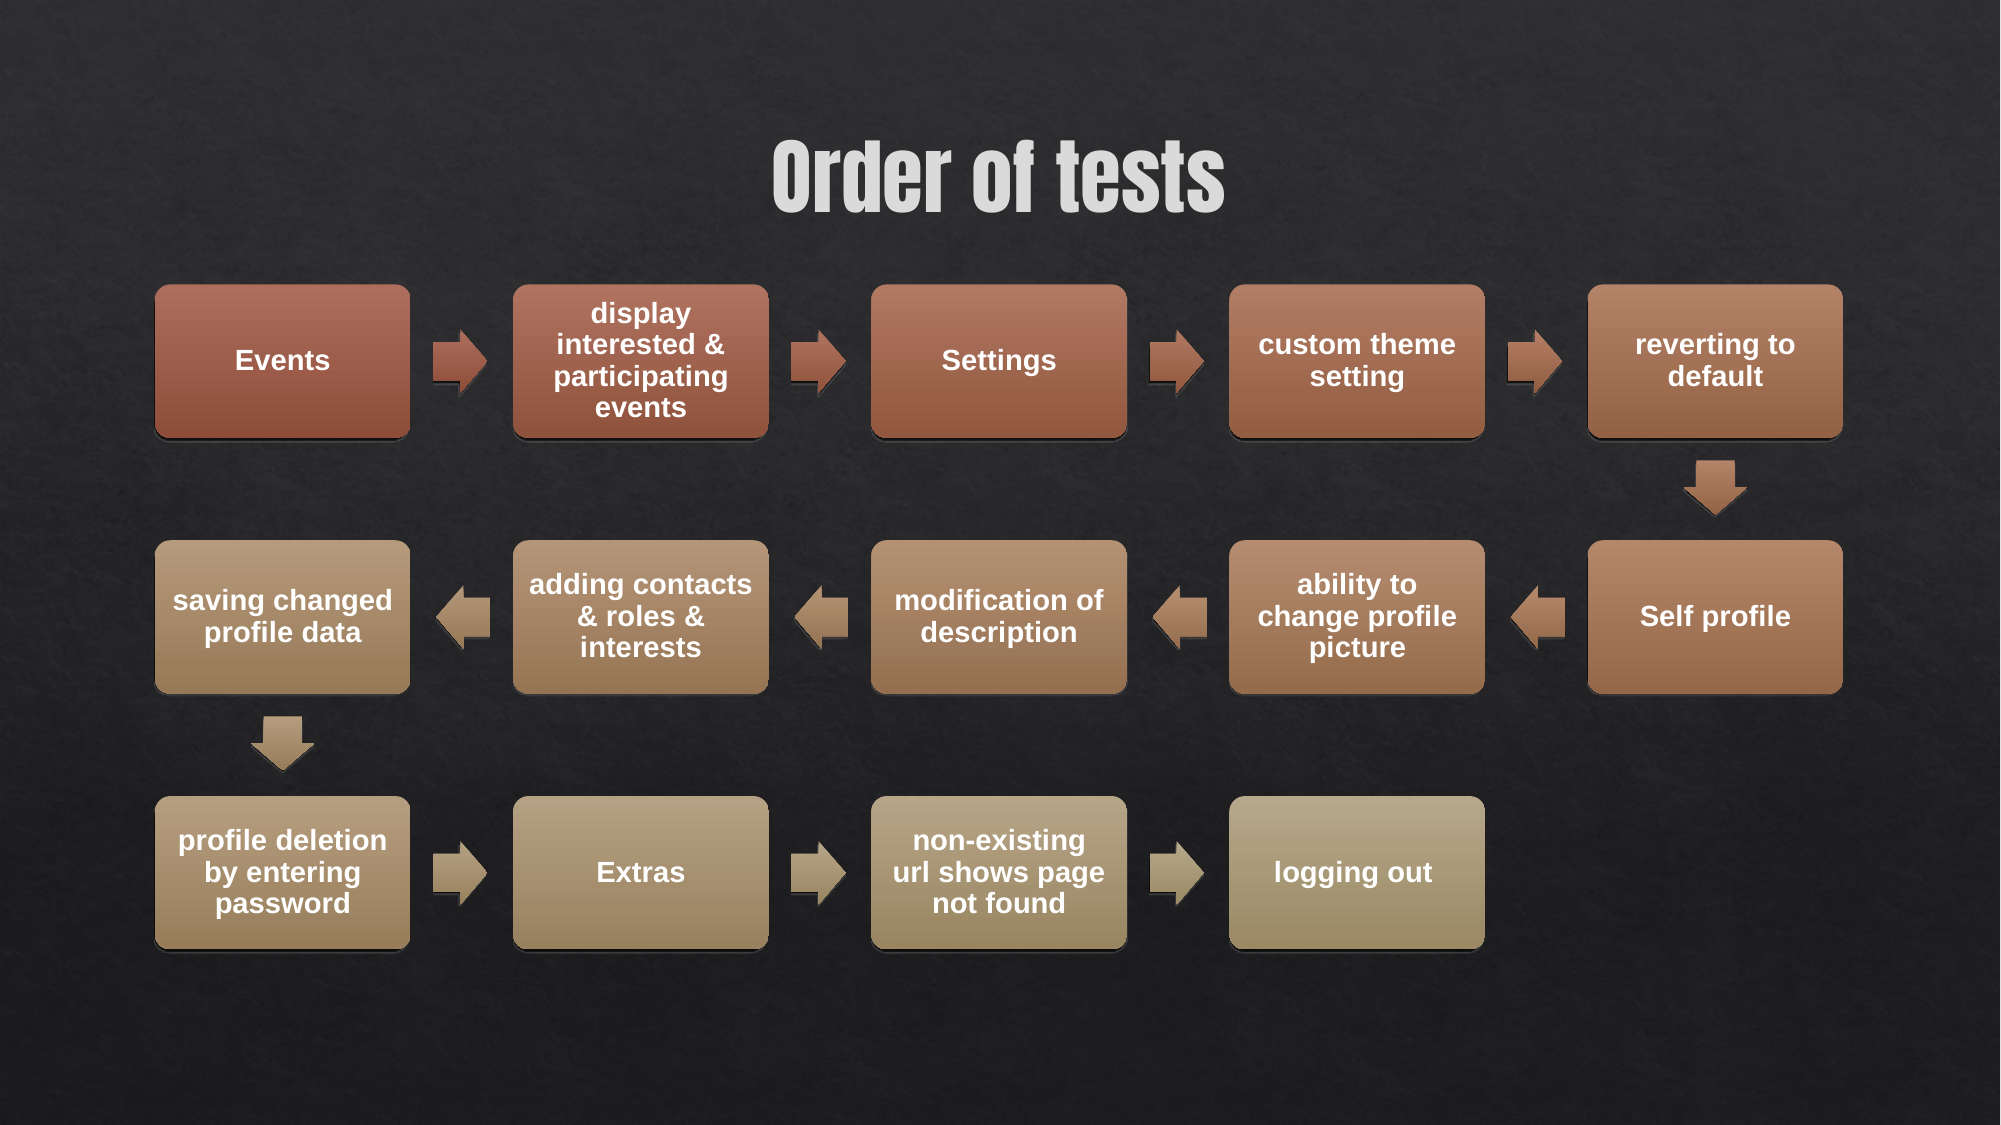

Order of tests
Events
display interested & participating events
Settings
custom theme setting
reverting to default

saving changed profile data
adding contacts & roles & interests
modification of description
ability to change profile picture
Self profile

profile deletion by entering password
Extras
non-existing url shows page not found
logging out